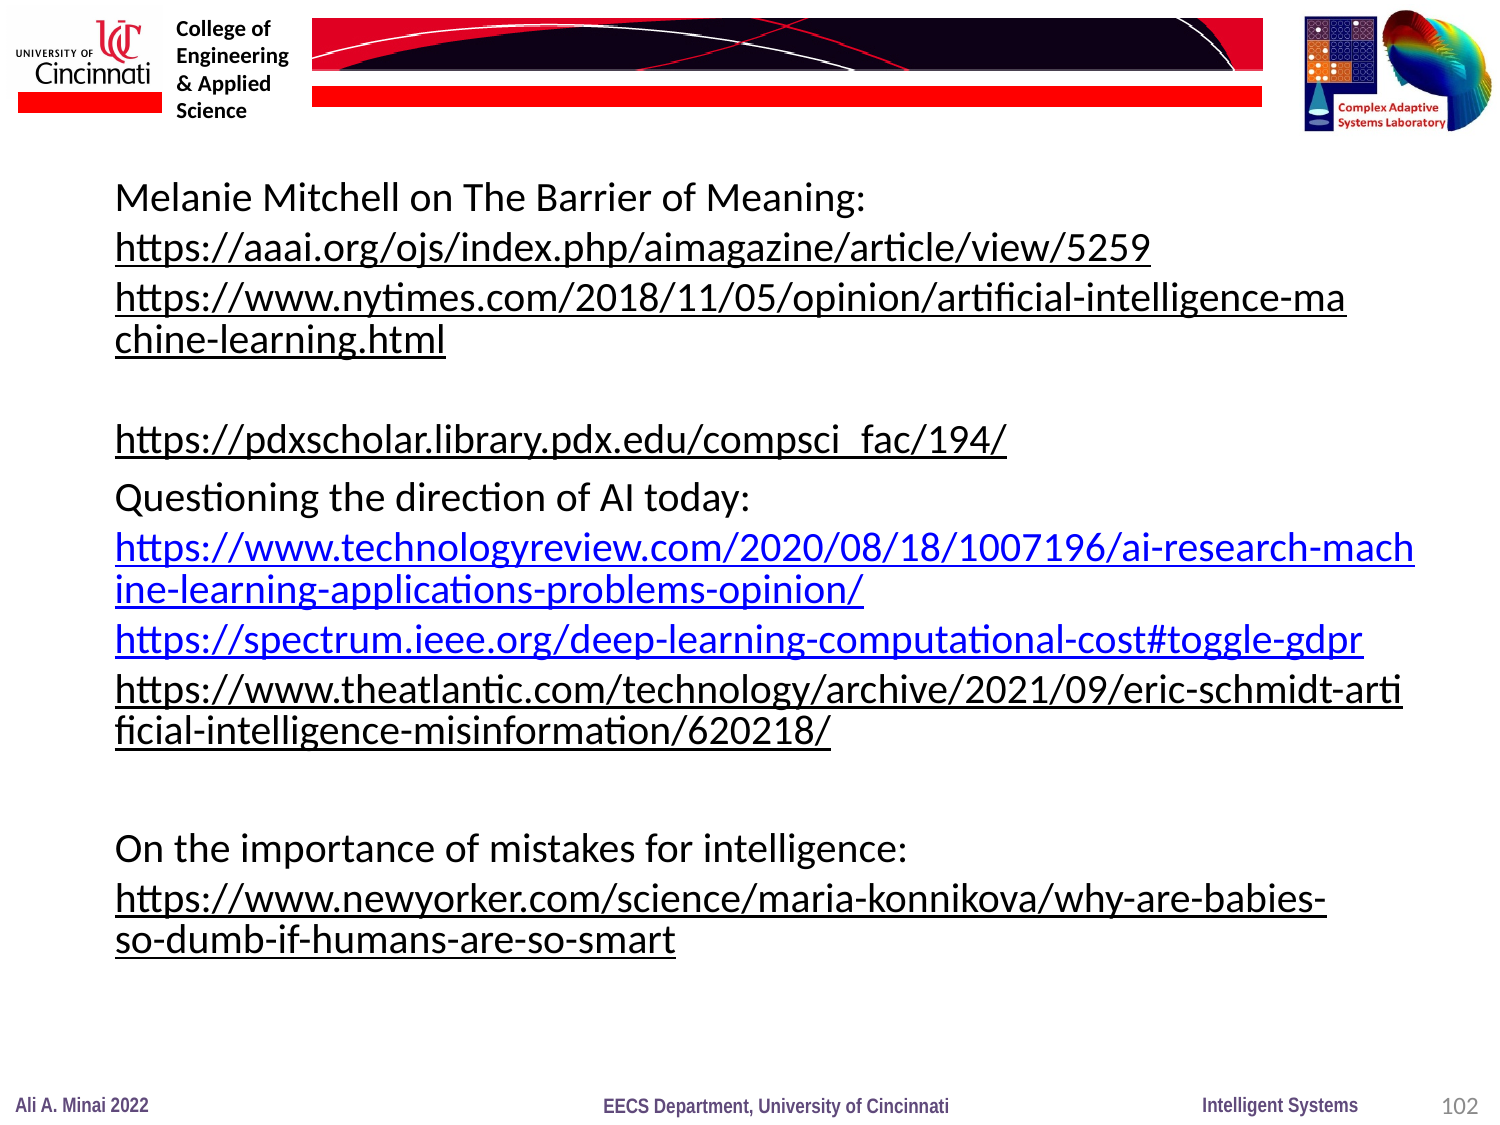

Melanie Mitchell on The Barrier of Meaning:
https://aaai.org/ojs/index.php/aimagazine/article/view/5259
https://www.nytimes.com/2018/11/05/opinion/artificial-intelligence-machine-learning.html
https://pdxscholar.library.pdx.edu/compsci_fac/194/
Questioning the direction of AI today:
https://www.technologyreview.com/2020/08/18/1007196/ai-research-machine-learning-applications-problems-opinion/
https://spectrum.ieee.org/deep-learning-computational-cost#toggle-gdpr
https://www.theatlantic.com/technology/archive/2021/09/eric-schmidt-artificial-intelligence-misinformation/620218/
On the importance of mistakes for intelligence:
https://www.newyorker.com/science/maria-konnikova/why-are-babies-so-dumb-if-humans-are-so-smart